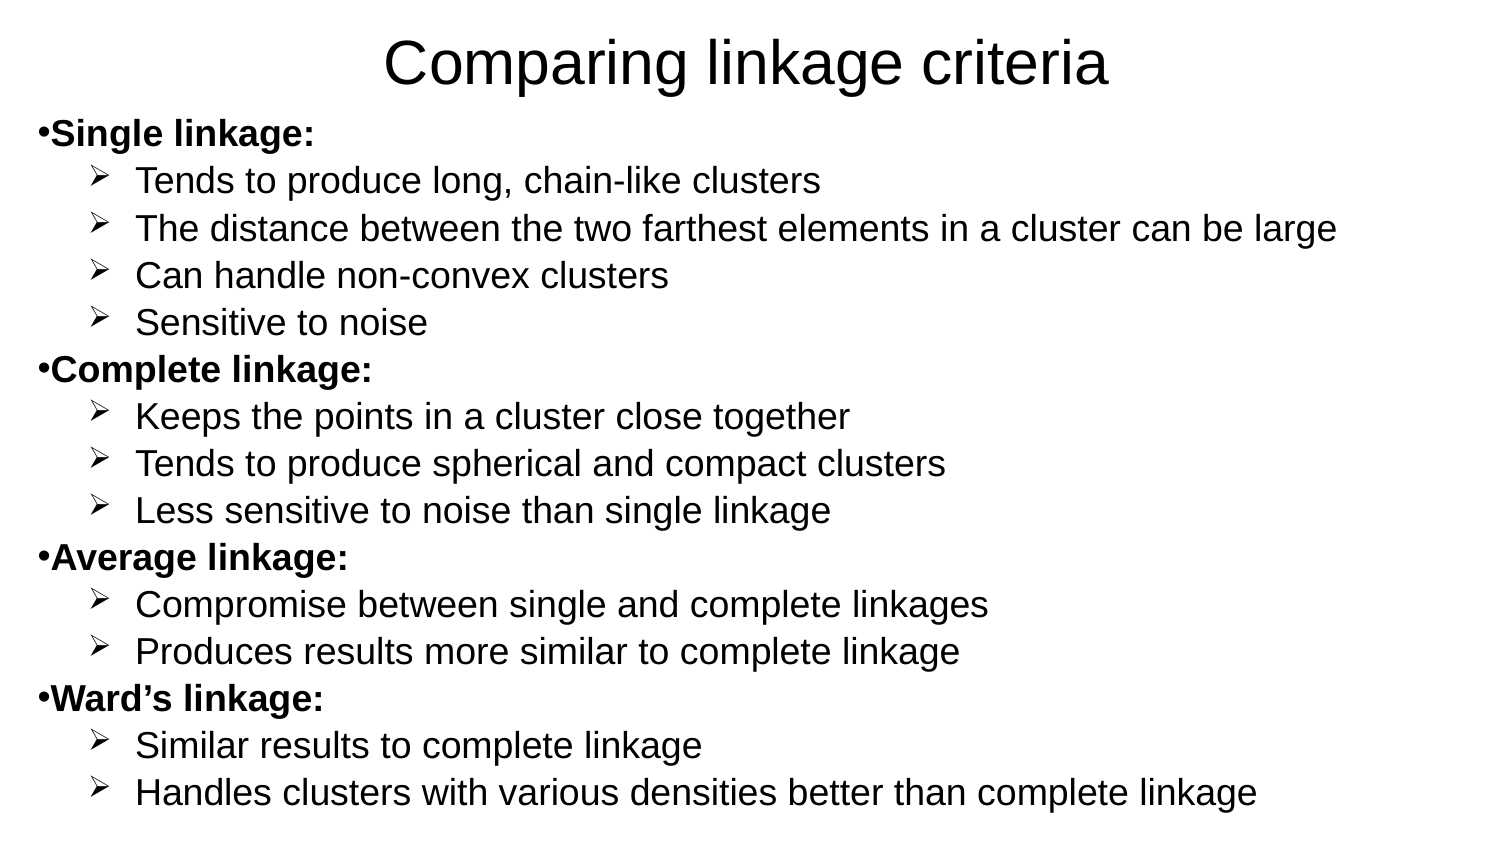

Comparing linkage criteria
Single linkage:
Tends to produce long, chain-like clusters
The distance between the two farthest elements in a cluster can be large
Can handle non-convex clusters
Sensitive to noise
Complete linkage:
Keeps the points in a cluster close together
Tends to produce spherical and compact clusters
Less sensitive to noise than single linkage
Average linkage:
Compromise between single and complete linkages
Produces results more similar to complete linkage
Ward’s linkage:
Similar results to complete linkage
Handles clusters with various densities better than complete linkage